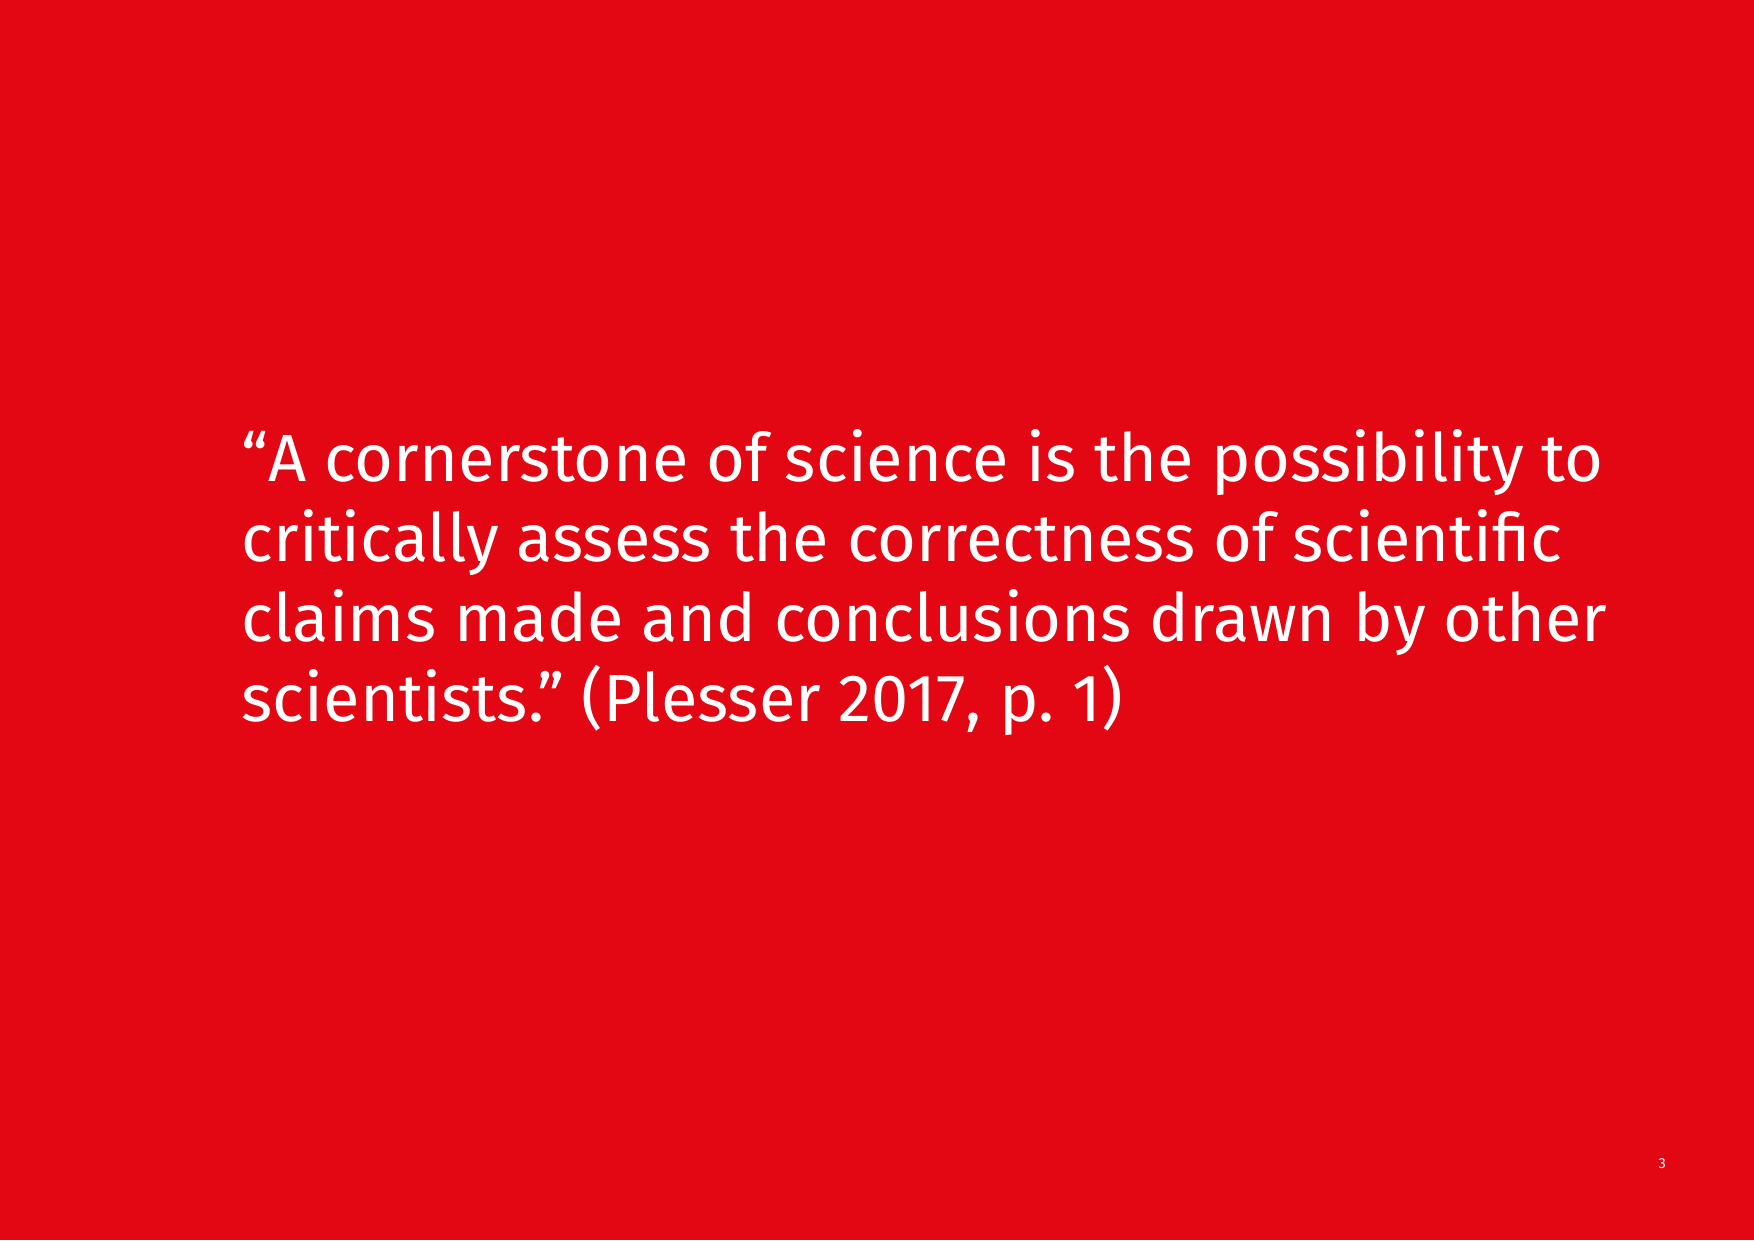

“A cornerstone of science is the possibility to critically assess the correctness of scientific claims made and conclusions drawn by other scientists.” (Plesser 2017, p. 1)
3